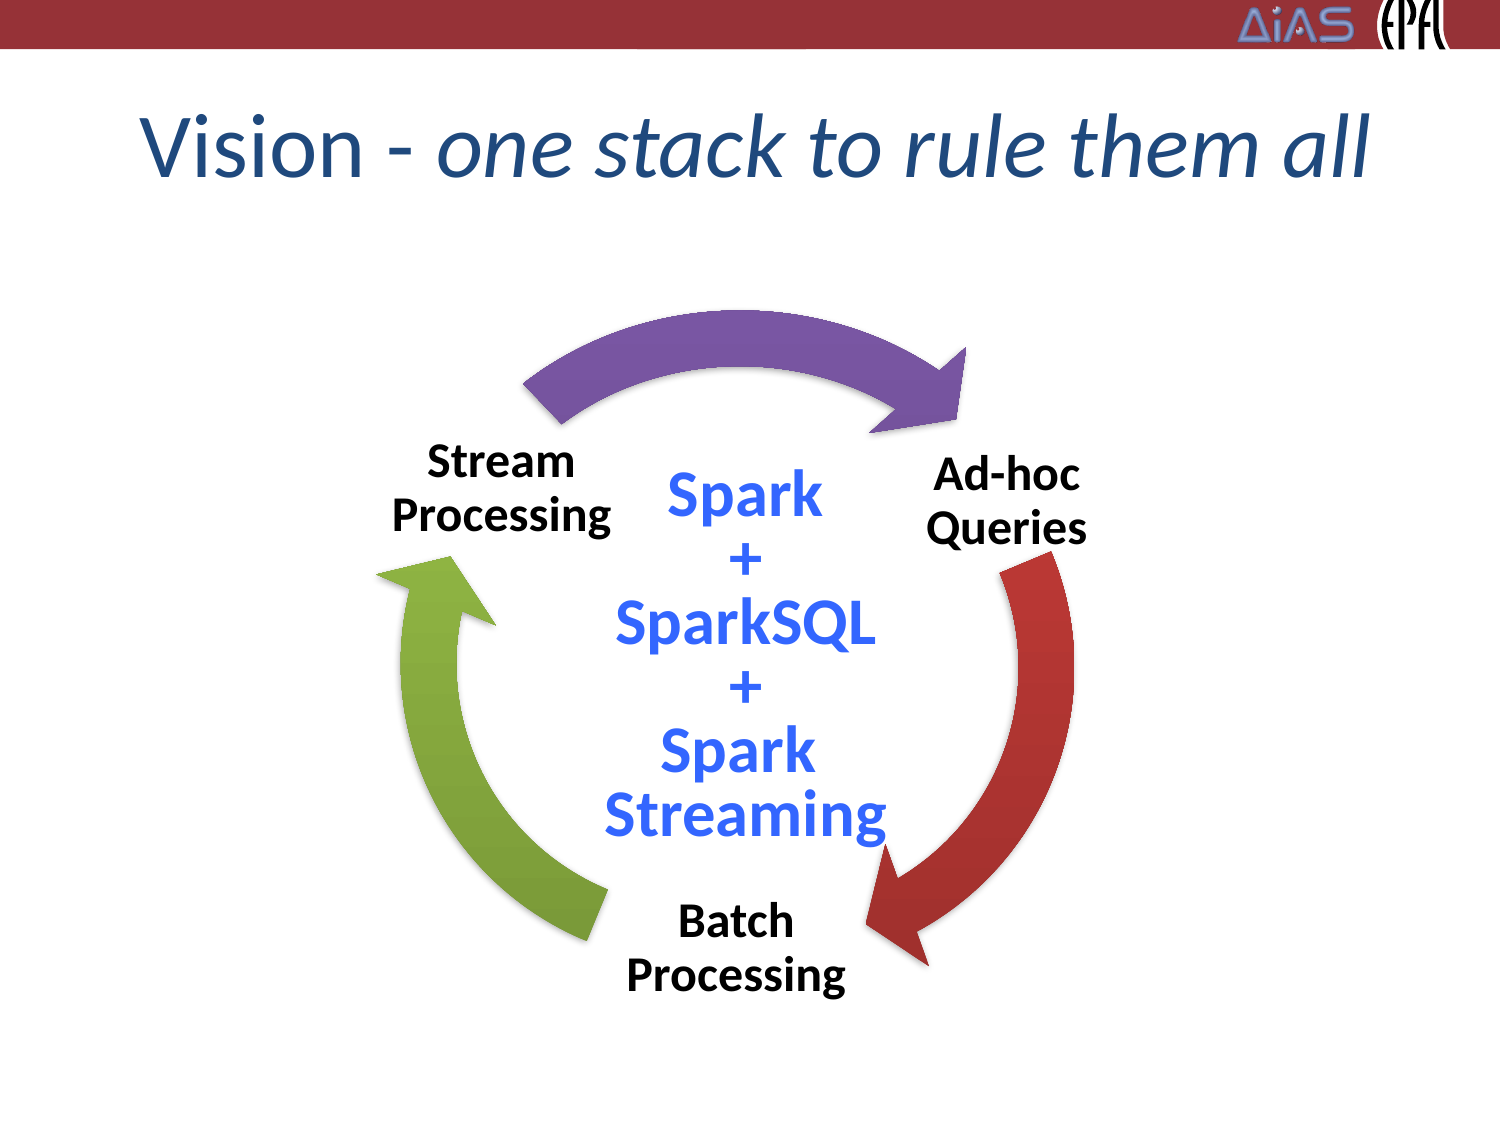

# Vision - one stack to rule them all
Ad-hoc Queries
Batch Processing
Stream Processing
Spark
+
SparkSQL
+
Spark
Streaming